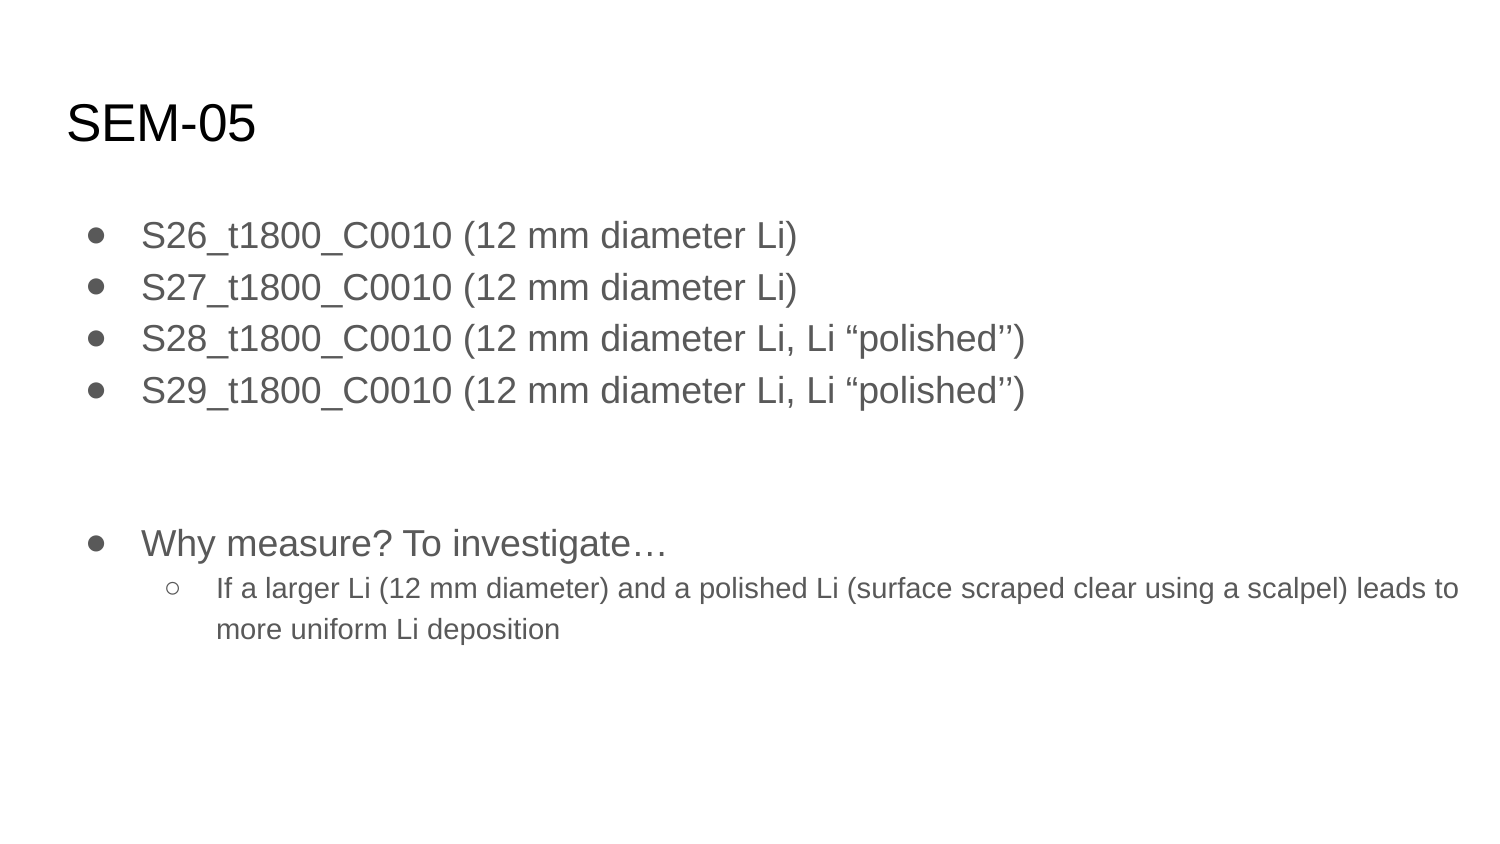

# SEM-05
S26_t1800_C0010 (12 mm diameter Li)
S27_t1800_C0010 (12 mm diameter Li)
S28_t1800_C0010 (12 mm diameter Li, Li “polished’’)
S29_t1800_C0010 (12 mm diameter Li, Li “polished’’)

Why measure? To investigate…
If a larger Li (12 mm diameter) and a polished Li (surface scraped clear using a scalpel) leads to more uniform Li deposition